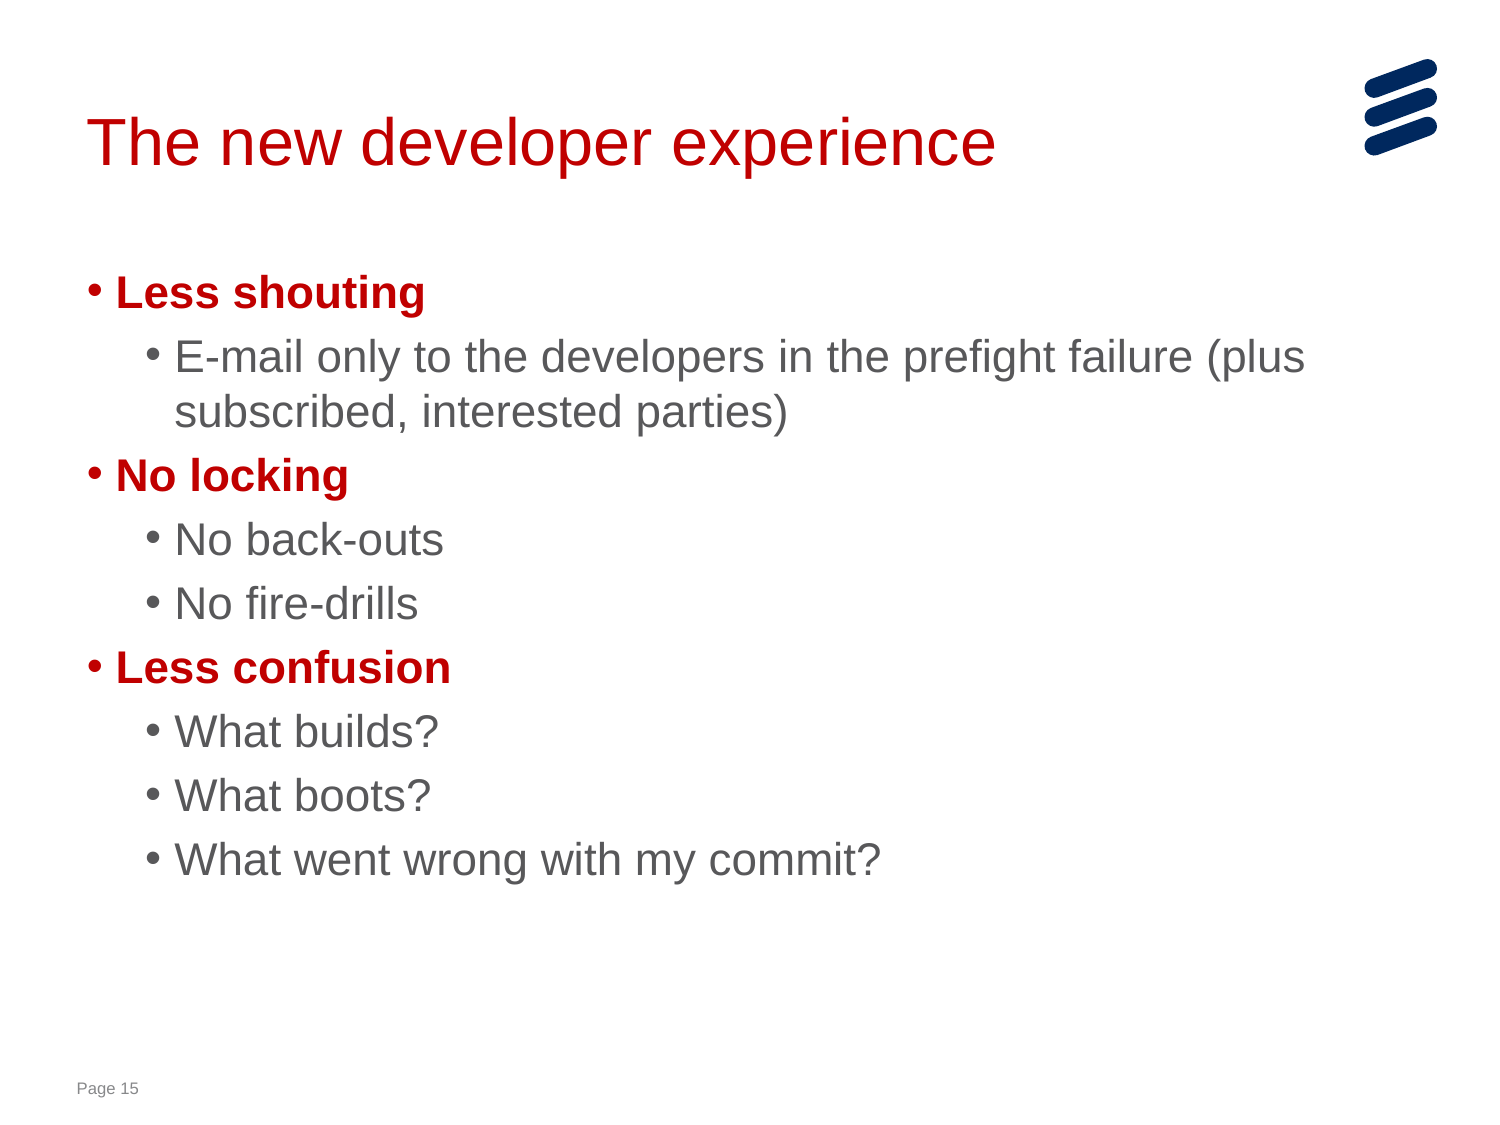

# The new developer experience
Less shouting
E-mail only to the developers in the prefight failure (plus subscribed, interested parties)
No locking
No back-outs
No fire-drills
Less confusion
What builds?
What boots?
What went wrong with my commit?